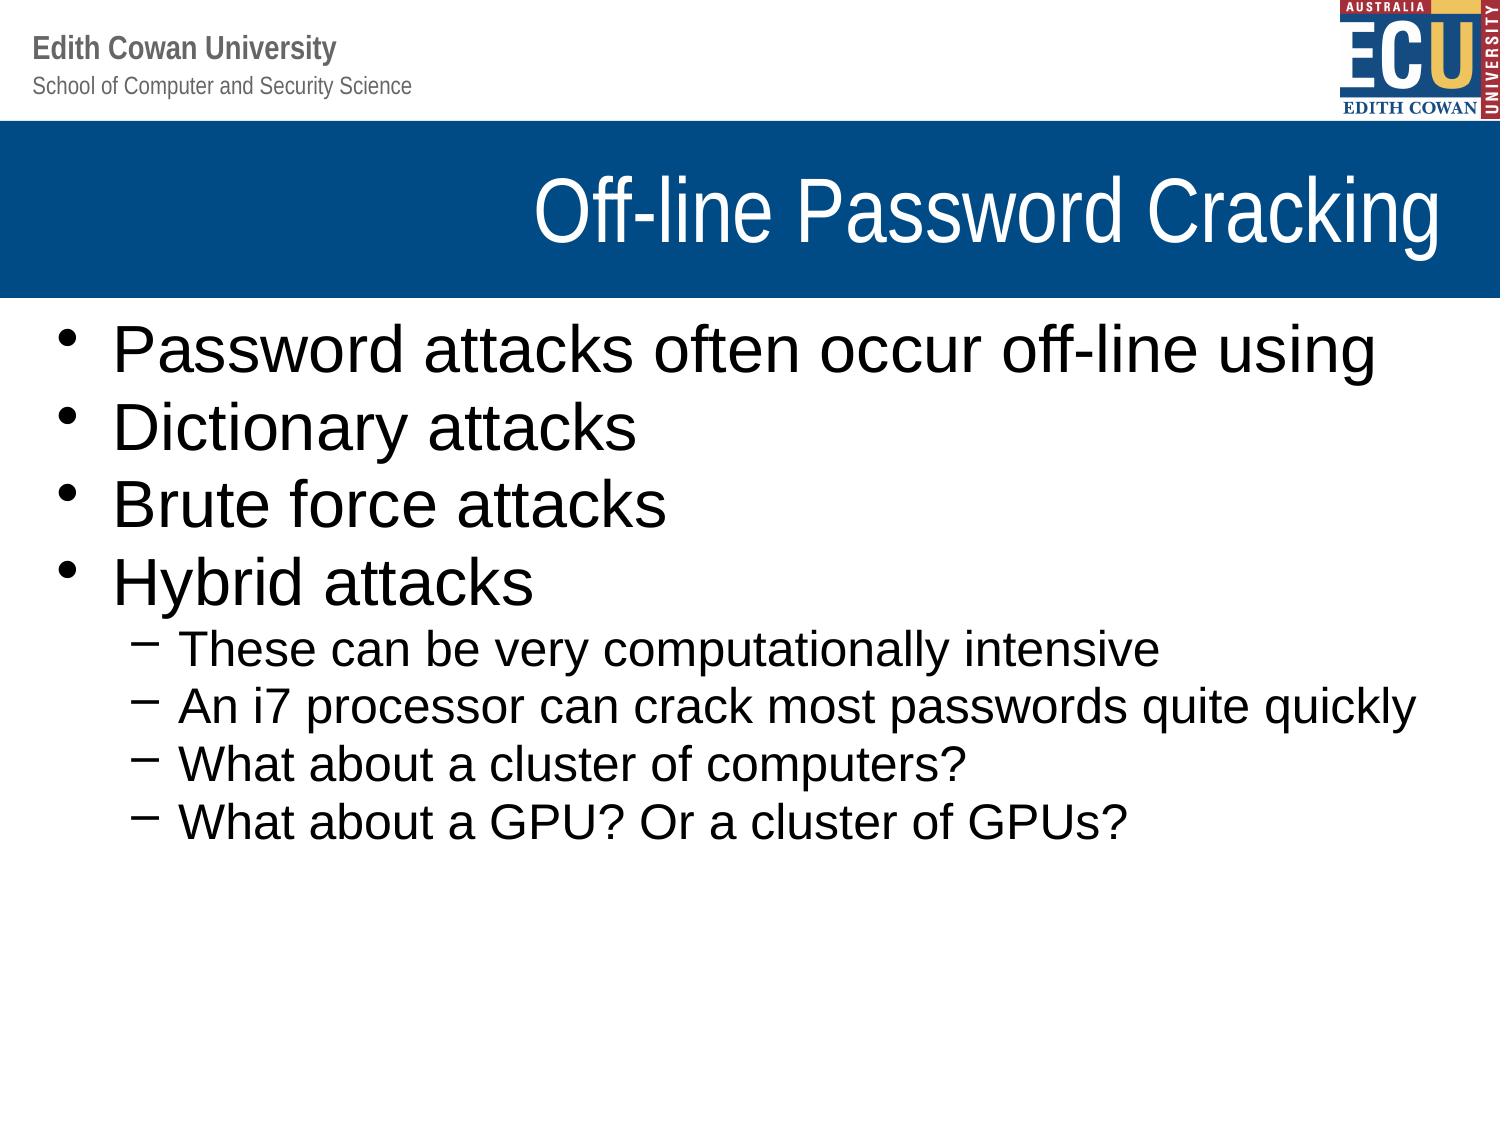

# Off-line Password Cracking
Password attacks often occur off-line using
Dictionary attacks
Brute force attacks
Hybrid attacks
These can be very computationally intensive
An i7 processor can crack most passwords quite quickly
What about a cluster of computers?
What about a GPU? Or a cluster of GPUs?